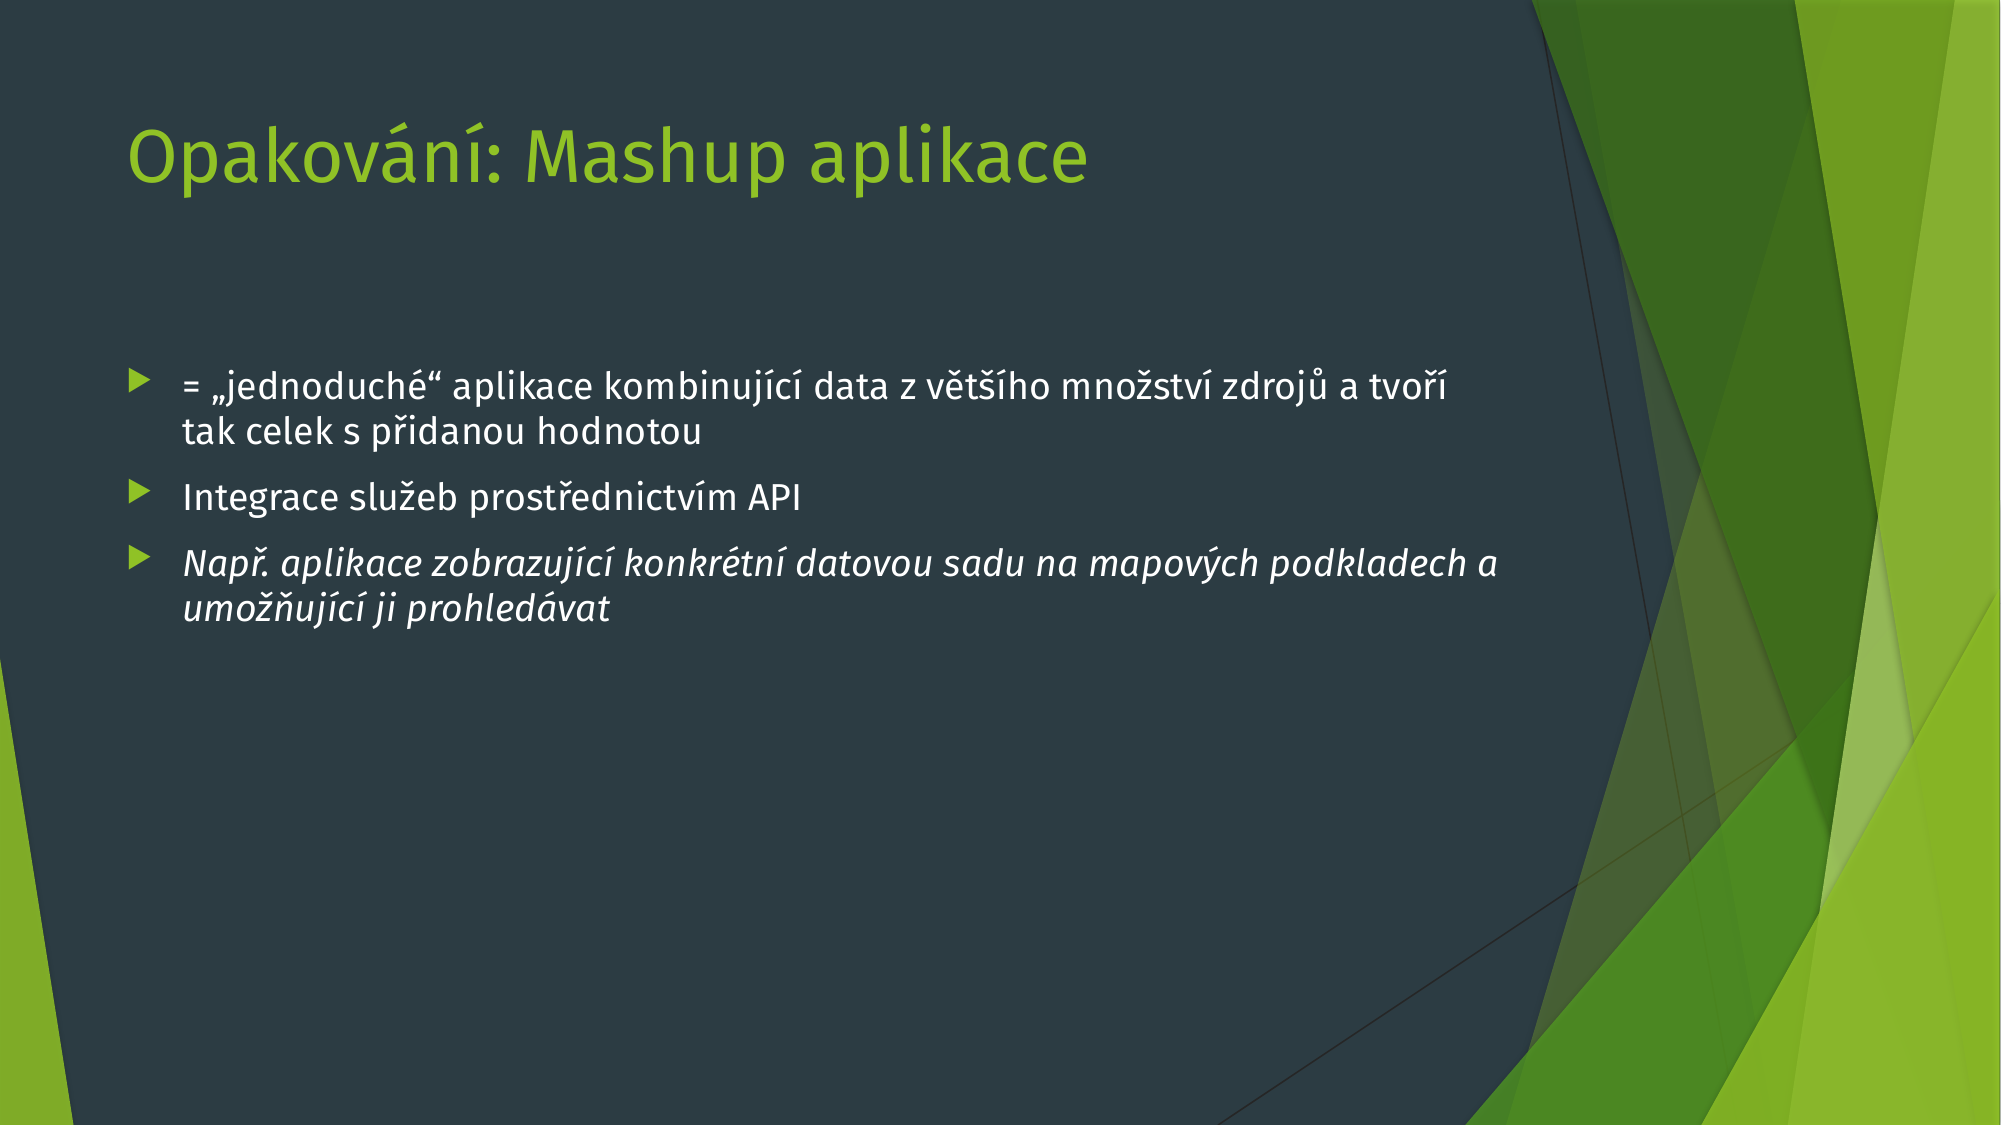

# Opakování: Mashup aplikace
= „jednoduché“ aplikace kombinující data z většího množství zdrojů a tvoří tak celek s přidanou hodnotou
Integrace služeb prostřednictvím API
Např. aplikace zobrazující konkrétní datovou sadu na mapových podkladech a umožňující ji prohledávat